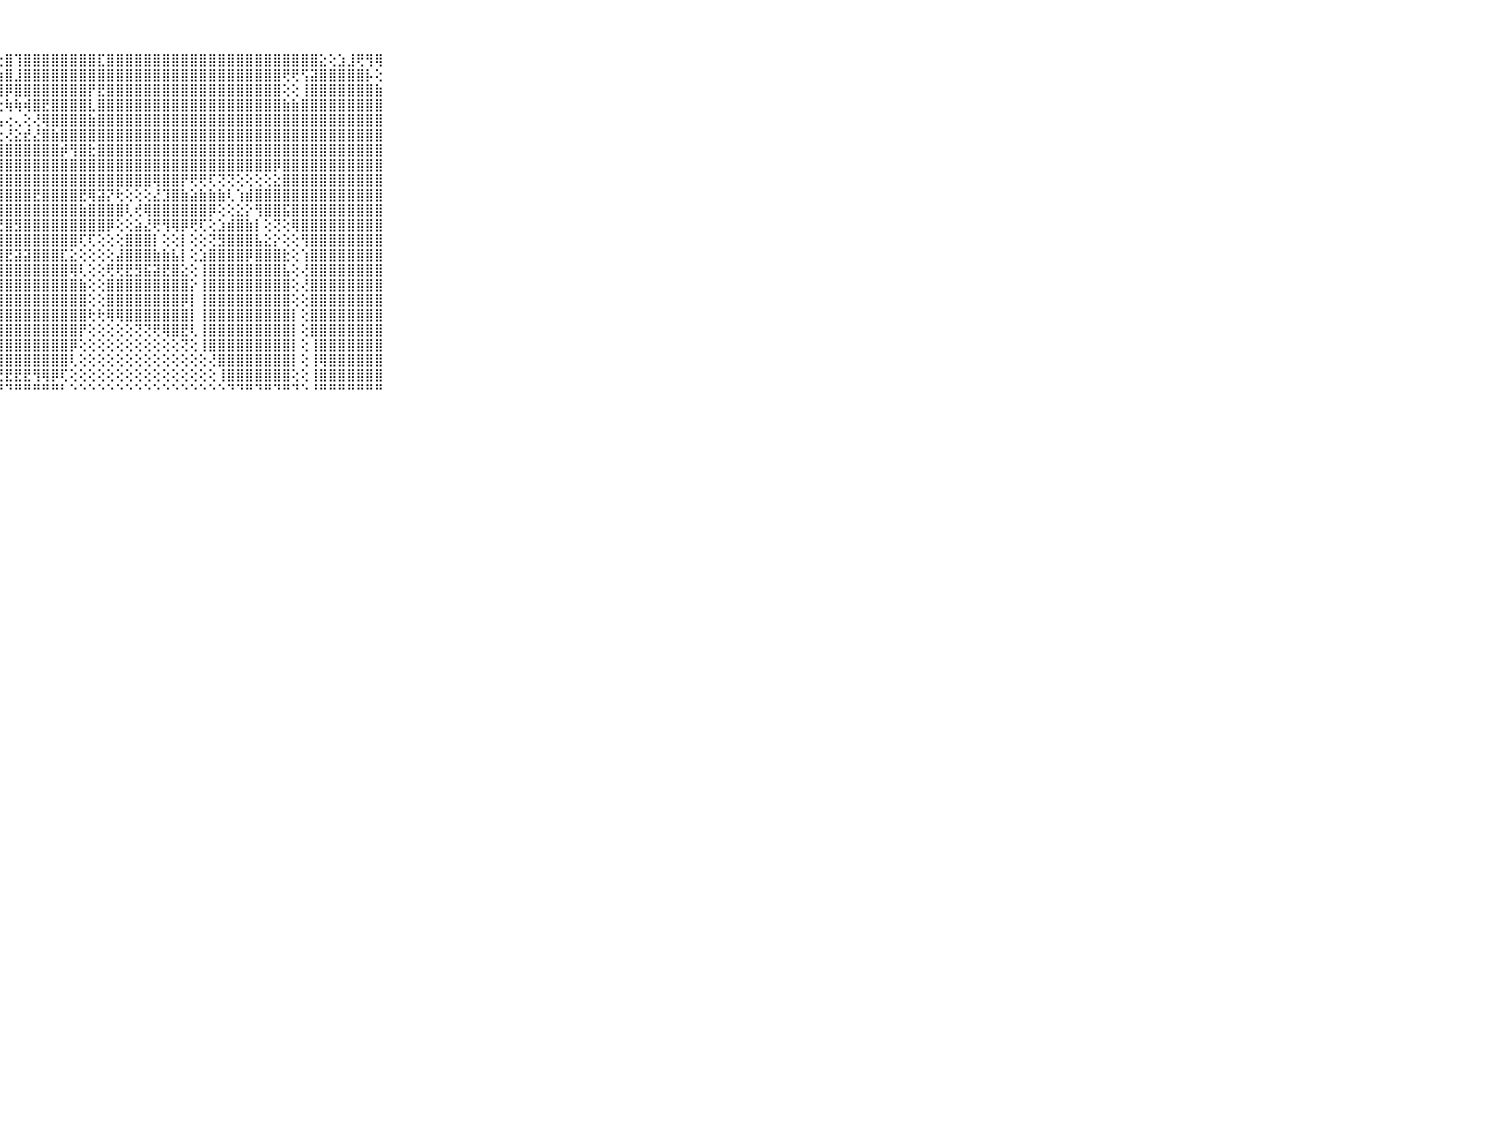

⠀⠀⠀⠀⠀⠀⠀⠀⠀⠀⠀⠀⠀⠀⠀⠀⠀⠀⠀⠀⠘⢻⣿⣿⣿⡟⢕⢕⣿⢹⣿⣿⣿⣿⣿⣿⣿⣿⣏⣿⣿⣿⣿⣿⣿⣿⣿⣿⣿⣿⣿⣿⣿⣿⣿⣿⣿⣿⣿⣿⣿⣿⣕⢕⣱⣸⢟⢻⢿⠀⠀⠀⠀⠀⠀⠀⠀⠀⠀⠀⠀
⠀⠀⠀⠀⠀⠀⠀⠀⠀⠀⠀⠀⠀⠀⠀⠀⠀⠀⠀⠀⠀⣱⡝⢿⢏⢕⢱⣷⣿⣸⣿⣿⣿⣿⣿⣿⣿⣿⣿⣿⣿⣿⣿⣿⣿⣿⣿⣿⣿⣿⣿⣿⣿⣿⣿⣿⣿⣿⢟⢟⢫⣽⣿⣿⣿⣿⣿⡧⢕⠀⠀⠀⠀⠀⠀⠀⠀⠀⠀⠀⠀
⠀⠀⠀⠀⠀⠀⠀⠀⠀⠀⠀⠀⠀⠀⠀⠀⠀⠀⠀⢕⡕⣿⣷⣕⣕⣵⡿⢿⡿⣿⣿⣿⣿⣿⣿⣿⣿⡟⣟⣿⣿⣿⣿⣿⣿⣿⣿⣿⣿⣿⣿⣿⣿⣿⣿⣿⣿⣿⢕⢕⢸⣿⣿⣿⣿⣿⣿⣿⣷⠀⠀⠀⠀⠀⠀⠀⠀⠀⠀⠀⠀
⠀⠀⠀⠀⠀⠀⠀⠀⠀⠀⠀⠀⠀⠀⠀⠀⠀⠀⠀⢕⢸⡿⠟⢅⡅⢕⢜⢕⢷⢷⢾⣿⣟⣿⣿⣿⣿⣇⣿⣿⣿⣿⣿⣿⣿⣿⣿⣿⣿⣿⣿⣿⣿⣿⣿⣿⣿⣿⣷⣷⣿⣿⣿⣿⣿⣿⣿⣿⣿⠀⠀⠀⠀⠀⠀⠀⠀⠀⠀⠀⠀
⠀⠀⠀⠀⠀⠀⠀⠀⠀⠀⠀⠀⠀⠀⠀⠀⠀⠀⠀⠕⢑⠑⠔⢑⢑⢜⢇⢣⢔⢄⢕⢜⢿⣿⣿⣿⣿⣷⣿⣿⣿⣿⣿⣿⣿⣿⣿⣿⣿⣿⣿⣿⣿⣿⣿⣿⣿⣿⣿⣿⣿⣿⣿⣿⣿⣿⣿⣿⣿⠀⠀⠀⠀⠀⠀⠀⠀⠀⠀⠀⠀
⠀⠀⠀⠀⠀⠀⠀⠀⠀⠀⠀⠀⠀⠀⠀⠀⠀⠀⢔⢄⢕⢕⢕⢕⢕⢕⢕⢕⢜⣕⣞⣜⣿⣷⣿⣿⣿⣿⣿⣿⣿⣿⣿⣿⣿⣿⣿⣿⣿⣿⣿⣿⣿⣿⣿⣿⣿⣿⣿⣿⣿⣿⣿⣿⣿⣿⣿⣿⣿⠀⠀⠀⠀⠀⠀⠀⠀⠀⠀⠀⠀
⠀⠀⠀⠀⠀⠀⠀⠀⠀⠀⠀⠀⠀⠀⠀⠀⠀⠀⠑⢕⢕⢕⣱⣵⣾⣿⣿⣿⣿⣿⣿⣿⣿⣿⡾⢻⣿⣗⣿⣿⣿⣿⣿⣿⣿⣿⣿⣿⣿⣿⣿⣿⣿⣿⣿⣿⣿⣿⣿⣿⣿⣿⣿⣿⣿⣿⣿⣿⣿⠀⠀⠀⠀⠀⠀⠀⠀⠀⠀⠀⠀
⠀⠀⠀⠀⠀⠀⠀⠀⠀⠀⠀⠀⠀⠀⠄⠄⠀⠀⢕⢕⢕⣼⣿⣿⣿⣿⣿⣿⣿⣿⣿⣿⣿⣿⣿⣿⣿⣿⣿⣿⣿⣿⣿⣿⣿⣿⣿⣿⣿⣿⣿⣿⣿⣿⣿⣿⣿⡿⣿⣿⣿⣿⣿⣿⣿⣿⣿⣿⣿⠀⠀⠀⠀⠀⠀⠀⠀⠀⠀⠀⠀
⠀⠀⠀⠀⠀⠀⠀⠀⠀⠀⠀⠀⠀⠀⢄⢁⠀⢔⢕⢕⢕⣿⣿⣿⣿⣿⣿⣿⣿⣿⣿⣿⣿⣿⣿⣿⣿⣿⣿⣿⣿⣿⣿⣿⢿⣿⣿⡟⢟⢟⢏⢝⢝⢕⢕⢕⢕⣕⣿⣿⣿⣿⣿⣿⣿⣿⣿⣿⣿⠀⠀⠀⠀⠀⠀⠀⠀⠀⠀⠀⠀
⠀⠀⠀⠀⠀⠀⠀⠀⠀⠀⠀⠀⠀⢄⢔⢕⢅⢕⢕⢕⢕⣿⣿⣿⡿⢿⣿⣿⣿⣿⣿⣟⣿⣿⣿⣿⣟⢿⣽⡝⢗⢕⢕⢕⣜⣹⣿⣷⣵⣷⣷⣷⢇⢱⣾⣿⣿⣿⣿⣿⣿⣿⣿⣿⣿⣿⣿⣿⣿⠀⠀⠀⠀⠀⠀⠀⠀⠀⠀⠀⠀
⠀⠀⠀⠀⠀⠀⠀⠀⠀⠀⠀⠄⠀⢁⢁⢕⢕⢕⢕⢱⡕⣿⣿⣿⣿⣿⣿⣿⣿⣿⣿⣿⣿⣿⣿⣿⣷⣿⣿⣿⣿⢇⢞⢿⣿⣿⣿⣿⣿⣿⡿⢕⢕⣕⡕⢻⣿⣿⣯⣿⣿⣿⣿⣿⣿⣿⣿⣿⣿⠀⠀⠀⠀⠀⠀⠀⠀⠀⠀⠀⠀
⠀⠀⠀⠀⠀⠀⠀⠀⠀⠀⠀⢄⠀⢕⢕⢕⢕⠅⢕⣹⣻⣺⣿⣽⣿⣿⣿⣟⣿⣻⣿⣿⣿⣿⣿⣿⣿⣿⣿⡿⢕⢕⣵⣜⢟⢻⢿⡿⢟⢏⢕⣱⣾⣿⣷⡇⢕⢝⢕⢿⣿⣿⣿⣿⣿⣿⣿⣿⣿⠀⠀⠀⠀⠀⠀⠀⠀⠀⠀⠀⠀
⠀⠀⠀⠀⠀⠀⠀⠀⠀⠀⠀⠀⠀⢕⢕⢕⢕⢕⢕⣿⣿⣿⣿⣿⣿⣿⣿⣿⣿⣿⣿⣿⣿⣿⣿⣿⢏⢏⢕⢕⢕⣿⣿⣿⡇⢕⢕⡇⢕⢕⢝⣻⣿⣿⣿⣧⣕⡕⢕⢕⢻⣿⣿⣿⣿⣿⣿⣿⣿⠀⠀⠀⠀⠀⠀⠀⠀⠀⠀⠀⠀
⠀⠀⠀⠀⠀⠀⠀⠀⠀⠀⠀⠀⠀⢕⢕⢕⢑⢕⢕⣽⣿⣿⣿⣿⣿⣿⣯⣼⣟⣽⣽⣿⣿⣿⣏⣕⢕⢕⢕⢕⣼⣿⣿⣿⣷⣷⣧⡇⢕⣱⣿⣿⣿⣿⡿⣿⣿⣿⣗⢕⢱⣿⣿⣿⣿⣿⣿⣿⣿⠀⠀⠀⠀⠀⠀⠀⠀⠀⠀⠀⠀
⠀⠀⠀⠀⠀⠀⠀⠀⠀⠀⠀⠀⠀⢕⢕⢕⢅⢕⢕⣿⣿⣿⣿⣿⣿⣿⣿⣿⣿⣿⣿⣿⣿⣿⣿⢿⢇⢕⢕⢟⢟⣟⣻⣯⣽⣟⣿⣕⢕⢸⣿⣿⣿⣿⣿⣿⣿⣿⣧⢕⢜⣿⣿⣿⣿⣿⣿⣿⣿⠀⠀⠀⠀⠀⠀⠀⠀⠀⠀⠀⠀
⠀⠀⠀⠀⠀⠀⠀⠀⠀⠀⠀⠀⠐⢕⢕⢕⢕⢕⢕⣿⣿⣿⣿⣿⣿⣿⣿⣿⣿⣿⣿⣿⣿⣿⣿⣿⣷⢕⢕⣿⣿⣿⣿⣿⣿⣿⣿⣿⡕⢸⣿⣿⣿⣿⣿⣿⣿⣿⣿⢕⢜⣿⣿⣿⣿⣿⣿⣿⣿⠀⠀⠀⠀⠀⠀⠀⠀⠀⠀⠀⠀
⠀⠀⠀⠀⠀⠀⠀⠀⠀⠀⠀⠀⢔⢕⢕⢕⢕⢕⢕⢟⢏⢹⣹⣟⣿⣿⣿⣿⣿⣿⣿⣿⣿⣿⣿⣿⣿⢕⢕⣿⣿⣿⣿⣿⣿⣿⣿⡿⡇⢸⣿⣿⣿⣿⣿⣿⣿⣿⣿⢕⢕⣿⣿⣿⣿⣿⣿⣿⣿⠀⠀⠀⠀⠀⠀⠀⠀⠀⠀⠀⠀
⠀⠀⠀⠀⠀⠀⠀⠀⠀⠀⠀⠀⠀⢕⢕⢕⠕⠑⠑⠁⠀⢱⣿⣿⣿⣿⣿⣿⣿⣿⣿⣿⣿⣿⣿⣿⣿⢗⢗⢿⢿⣿⣿⣿⣿⣿⣿⣿⡇⢸⣿⣿⣿⣿⣿⣿⣿⣿⣿⡇⢕⣿⣿⣿⣿⣿⣿⣿⣿⠀⠀⠀⠀⠀⠀⠀⠀⠀⠀⠀⠀
⠀⠀⠀⠀⠀⠀⠀⠀⠀⠀⠀⠀⠑⠁⠁⠀⠀⠀⠀⠀⢄⣾⣿⣿⣿⣿⣿⣿⣿⣿⣿⣿⣿⣿⣿⣿⡟⢕⢕⢕⢕⢕⢝⢝⢟⢿⣿⣟⢇⢸⣿⣿⣿⣿⣿⣿⣿⣿⣿⡇⢕⣿⣿⣿⣿⣿⣿⣿⣿⠀⠀⠀⠀⠀⠀⠀⠀⠀⠀⠀⠀
⠀⠀⠀⠀⠀⠀⠀⠀⠀⠀⠀⠀⠀⠀⠀⠀⠀⠀⠀⠀⢱⣿⣿⣿⣿⣿⣿⣿⣿⣿⣿⣿⣿⣿⣿⡿⢕⢕⢕⢕⢕⢕⢕⢕⢕⢕⢕⢝⢕⢸⣿⣿⣿⣿⣿⣿⣿⣿⣿⡇⢕⢸⣿⣿⣿⣿⣿⣿⣿⠀⠀⠀⠀⠀⠀⠀⠀⠀⠀⠀⠀
⠀⠀⠀⠀⠀⠀⠀⠀⠀⠀⠀⠀⢕⢕⢄⢄⢄⢄⢔⢔⢸⣿⣿⣿⣿⣿⣿⣿⣿⣿⣿⣿⣿⣿⣿⢇⢕⢕⢕⢕⢕⢕⢕⢕⢕⢕⢕⢕⢕⢕⢜⣿⣿⣿⣿⣿⣿⣿⣿⡇⢕⢸⢿⣿⣿⣿⣿⣿⣿⠀⠀⠀⠀⠀⠀⠀⠀⠀⠀⠀⠀
⠀⠀⠀⠀⠀⠀⠀⠀⠀⠀⠀⠀⢕⢕⢑⢕⢕⢕⢕⢕⢕⢿⣿⣿⣿⣯⣽⣟⣟⣟⣟⢻⢿⡿⢏⢕⢕⢕⢕⢕⢕⢕⢕⢕⢕⢕⢕⢕⢕⢕⢕⢸⣿⣿⣿⣿⣿⣿⣿⢕⢕⢸⣿⣿⣿⣿⣿⣿⣿⠀⠀⠀⠀⠀⠀⠀⠀⠀⠀⠀⠀
⠀⠀⠀⠀⠀⠀⠀⠀⠀⠀⠀⠀⠑⠑⠑⠑⠑⠑⠑⠑⠑⠘⠛⠓⠓⠓⠋⠙⠙⠛⠛⠛⠛⠛⠃⠑⠑⠑⠑⠑⠑⠑⠑⠑⠑⠑⠑⠑⠑⠑⠑⠑⠙⠙⠛⠙⠛⠙⠛⠙⠑⠘⠛⠛⠛⠛⠛⠛⠛⠀⠀⠀⠀⠀⠀⠀⠀⠀⠀⠀⠀